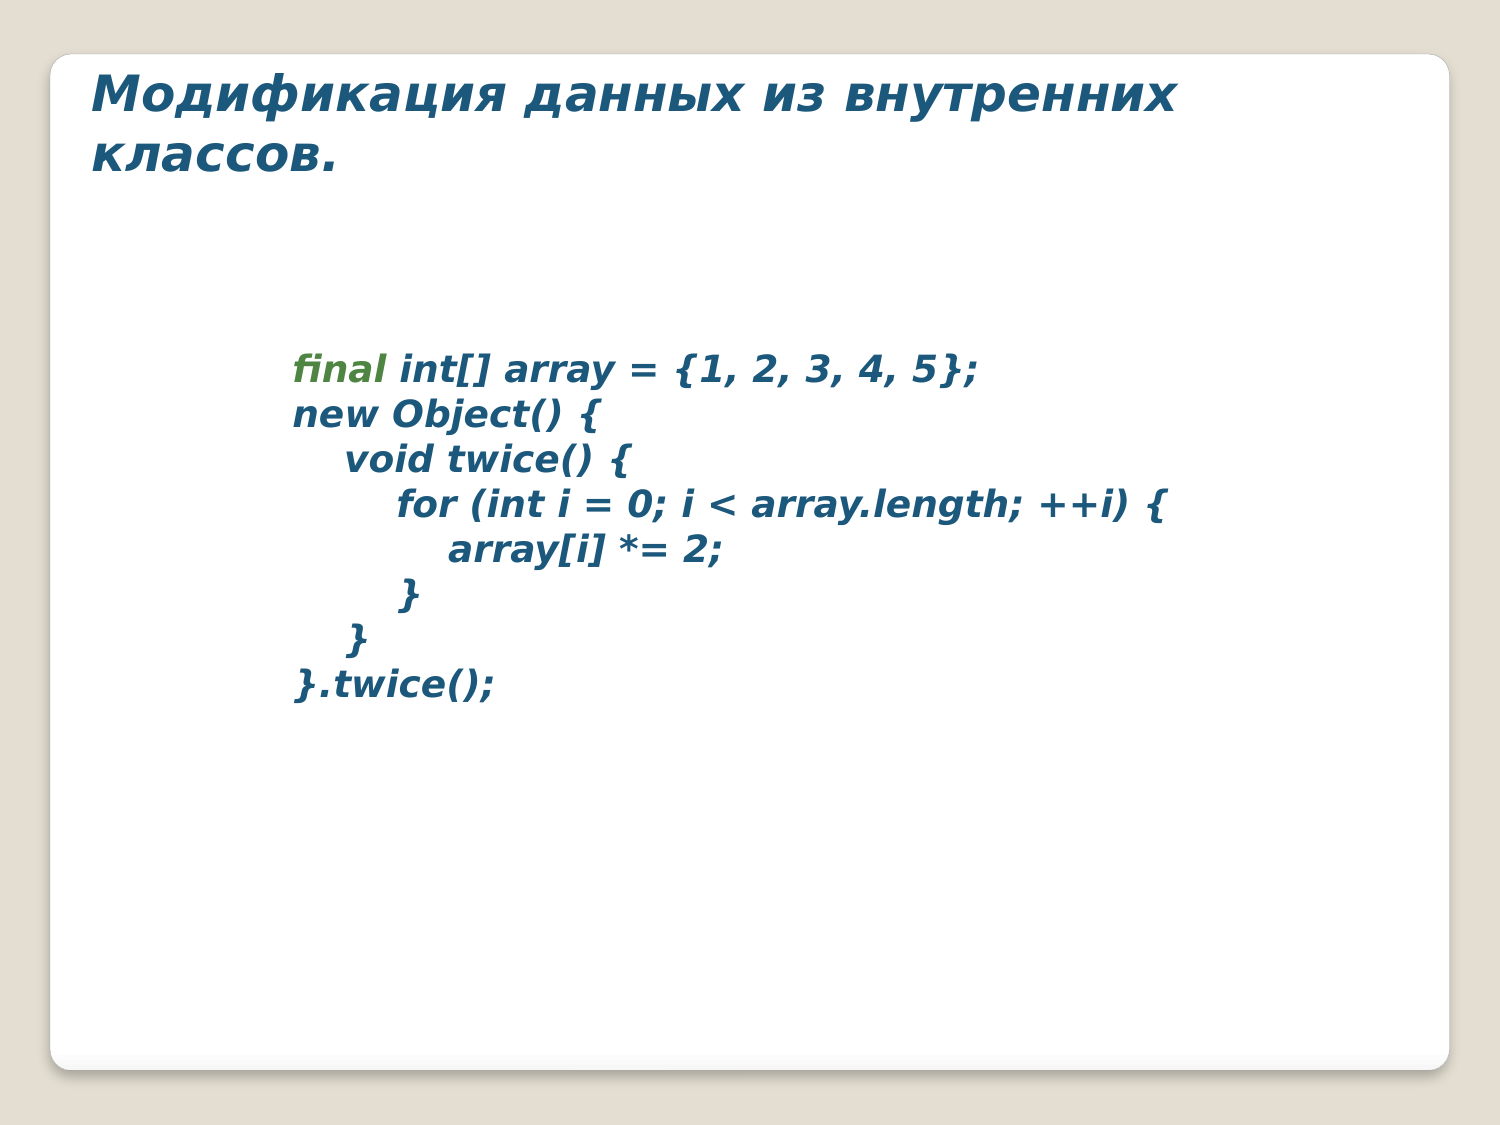

Модификация данных из внутренних классов.
final int[] array = {1, 2, 3, 4, 5};
new Object() {
    void twice() {
        for (int i = 0; i < array.length; ++i) {
            array[i] *= 2;
        }
    }
}.twice();